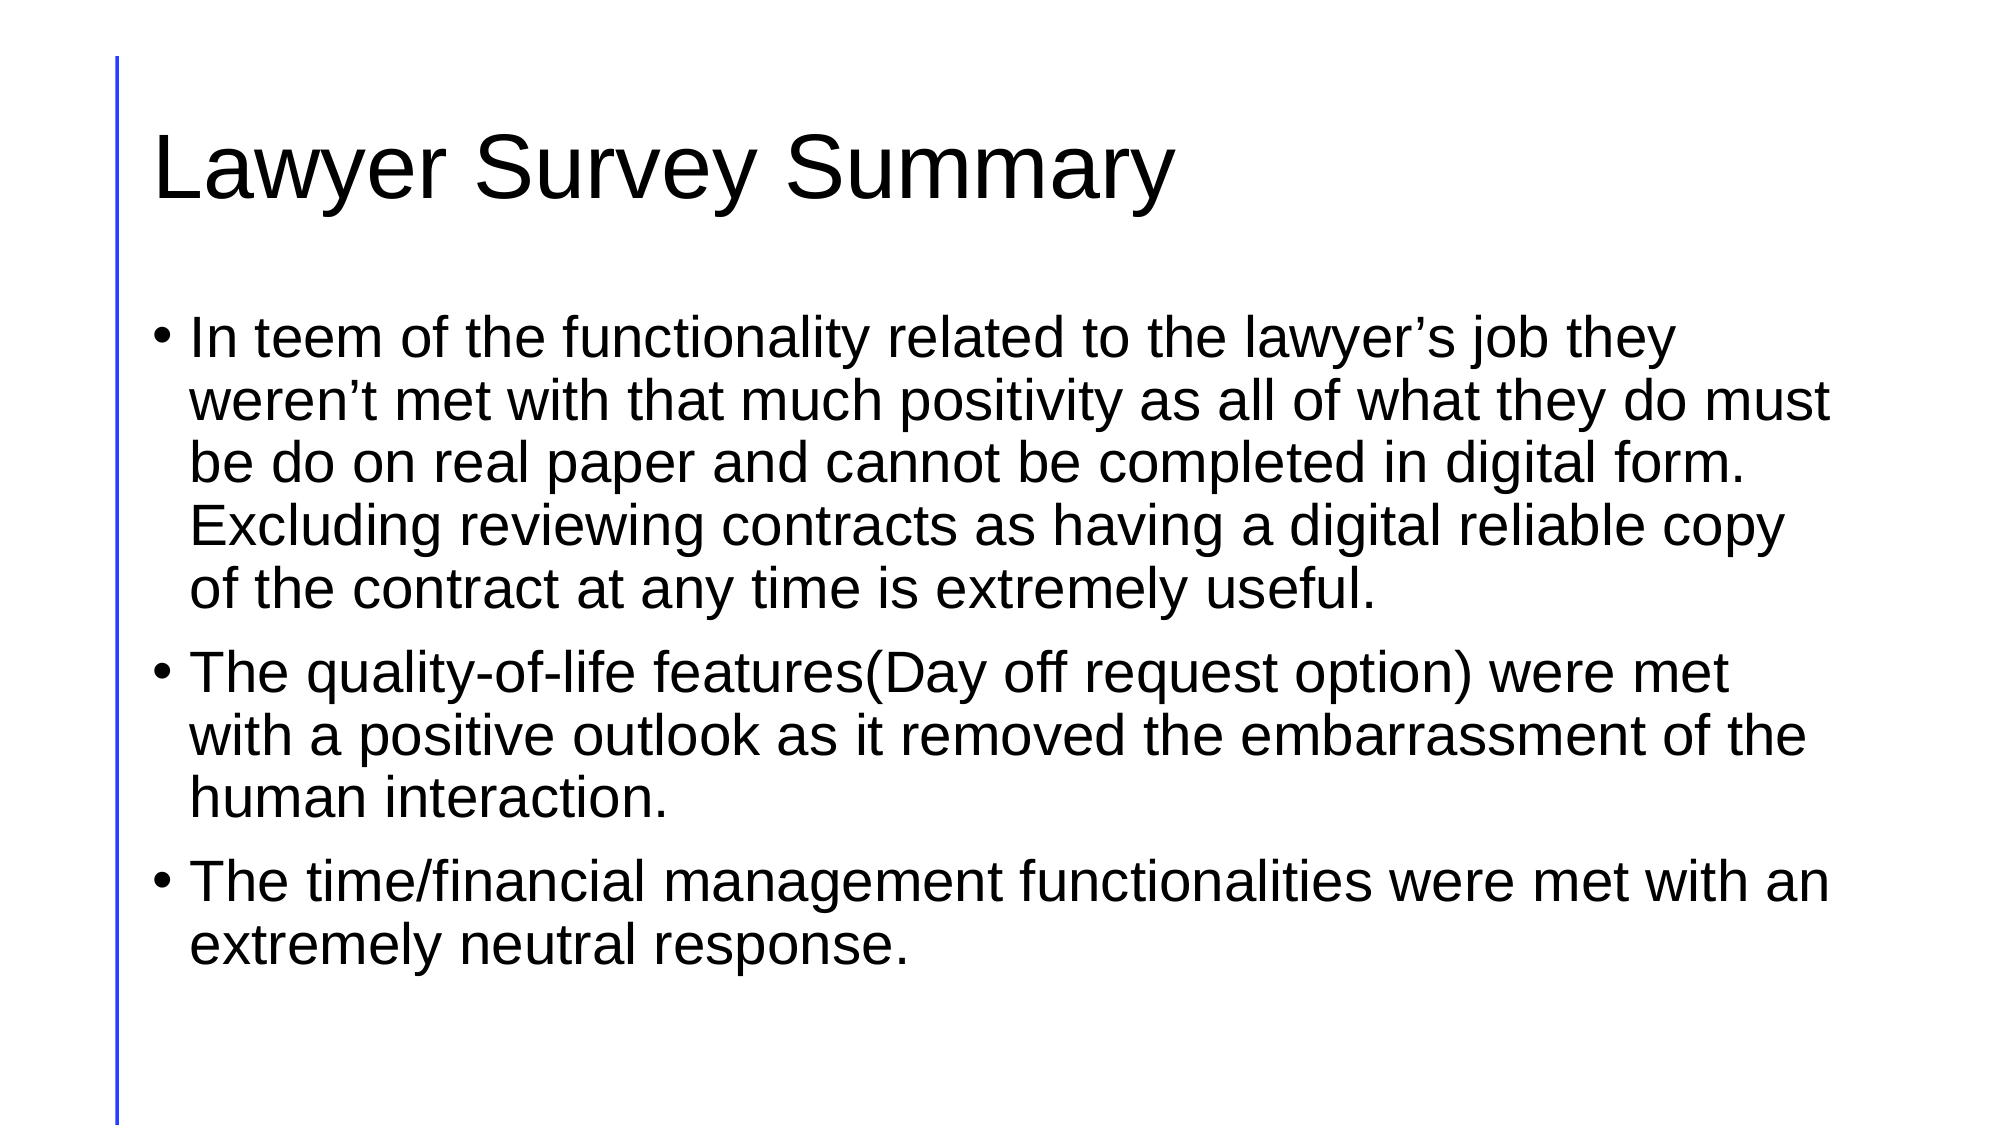

# Lawyer Survey Summary
In teem of the functionality related to the lawyer’s job they weren’t met with that much positivity as all of what they do must be do on real paper and cannot be completed in digital form. Excluding reviewing contracts as having a digital reliable copy of the contract at any time is extremely useful.
The quality-of-life features(Day off request option) were met with a positive outlook as it removed the embarrassment of the human interaction.
The time/financial management functionalities were met with an extremely neutral response.